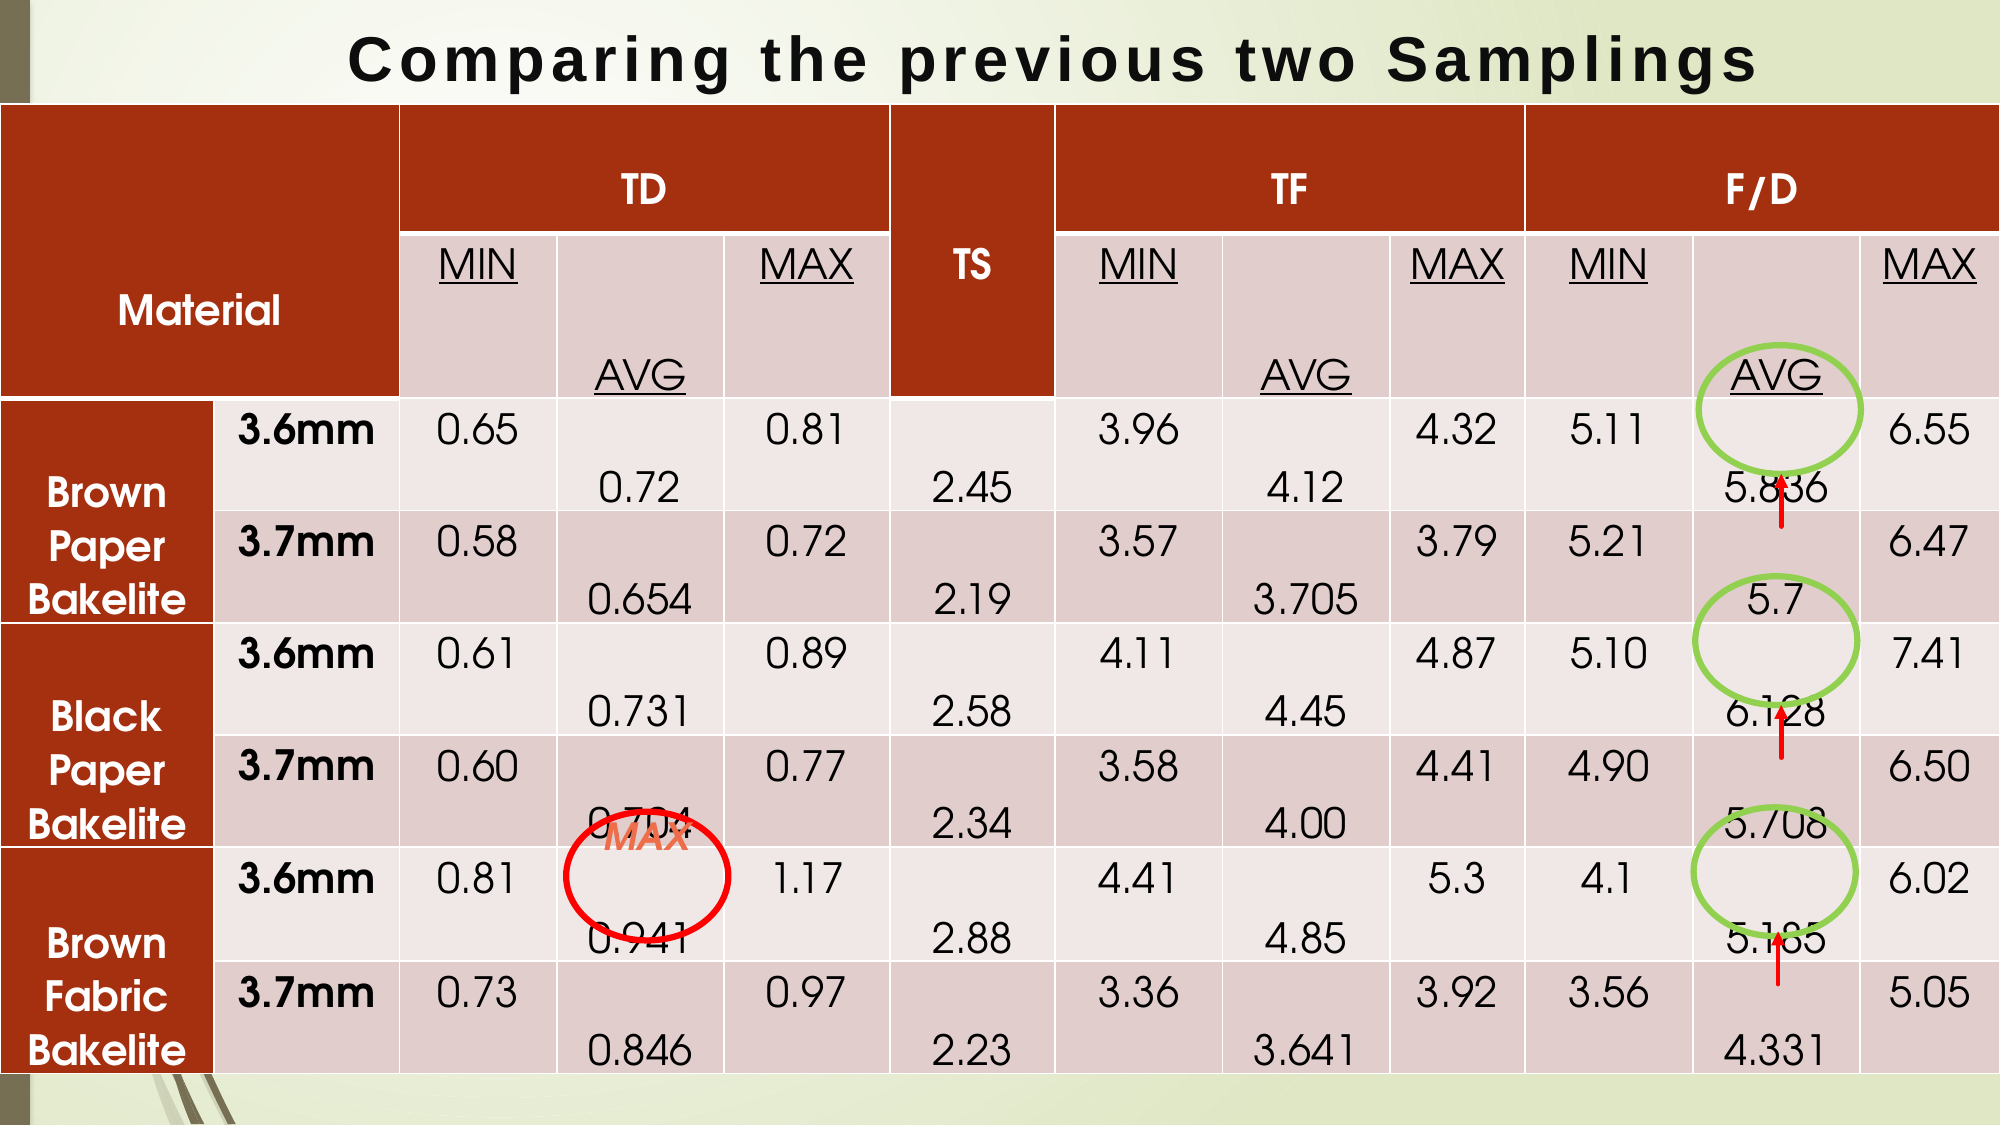

Comparing the previous two Samplings
| Material |  | TD |  |  | TS | TF |  |  | F/D |  |  |
| --- | --- | --- | --- | --- | --- | --- | --- | --- | --- | --- | --- |
|  |  | MIN | AVG | MAX |  | MIN | AVG | MAX | MIN | AVG | MAX |
| Brown Paper Bakelite | 3.6mm | 0.65 | 0.72 | 0.81 | 2.45 | 3.96 | 4.12 | 4.32 | 5.11 | 5.836 | 6.55 |
|  | 3.7mm | 0.58 | 0.654 | 0.72 | 2.19 | 3.57 | 3.705 | 3.79 | 5.21 | 5.7 | 6.47 |
| Black Paper Bakelite | 3.6mm | 0.61 | 0.731 | 0.89 | 2.58 | 4.11 | 4.45 | 4.87 | 5.10 | 6.128 | 7.41 |
|  | 3.7mm | 0.60 | 0.704 | 0.77 | 2.34 | 3.58 | 4.00 | 4.41 | 4.90 | 5.708 | 6.50 |
| Brown Fabric Bakelite | 3.6mm | 0.81 | 0.941 | 1.17 | 2.88 | 4.41 | 4.85 | 5.3 | 4.1 | 5.185 | 6.02 |
|  | 3.7mm | 0.73 | 0.846 | 0.97 | 2.23 | 3.36 | 3.641 | 3.92 | 3.56 | 4.331 | 5.05 |

MAX

#
Load: 131 Newtons | Drill Bit: 3.7 mm VS 3.6 mm